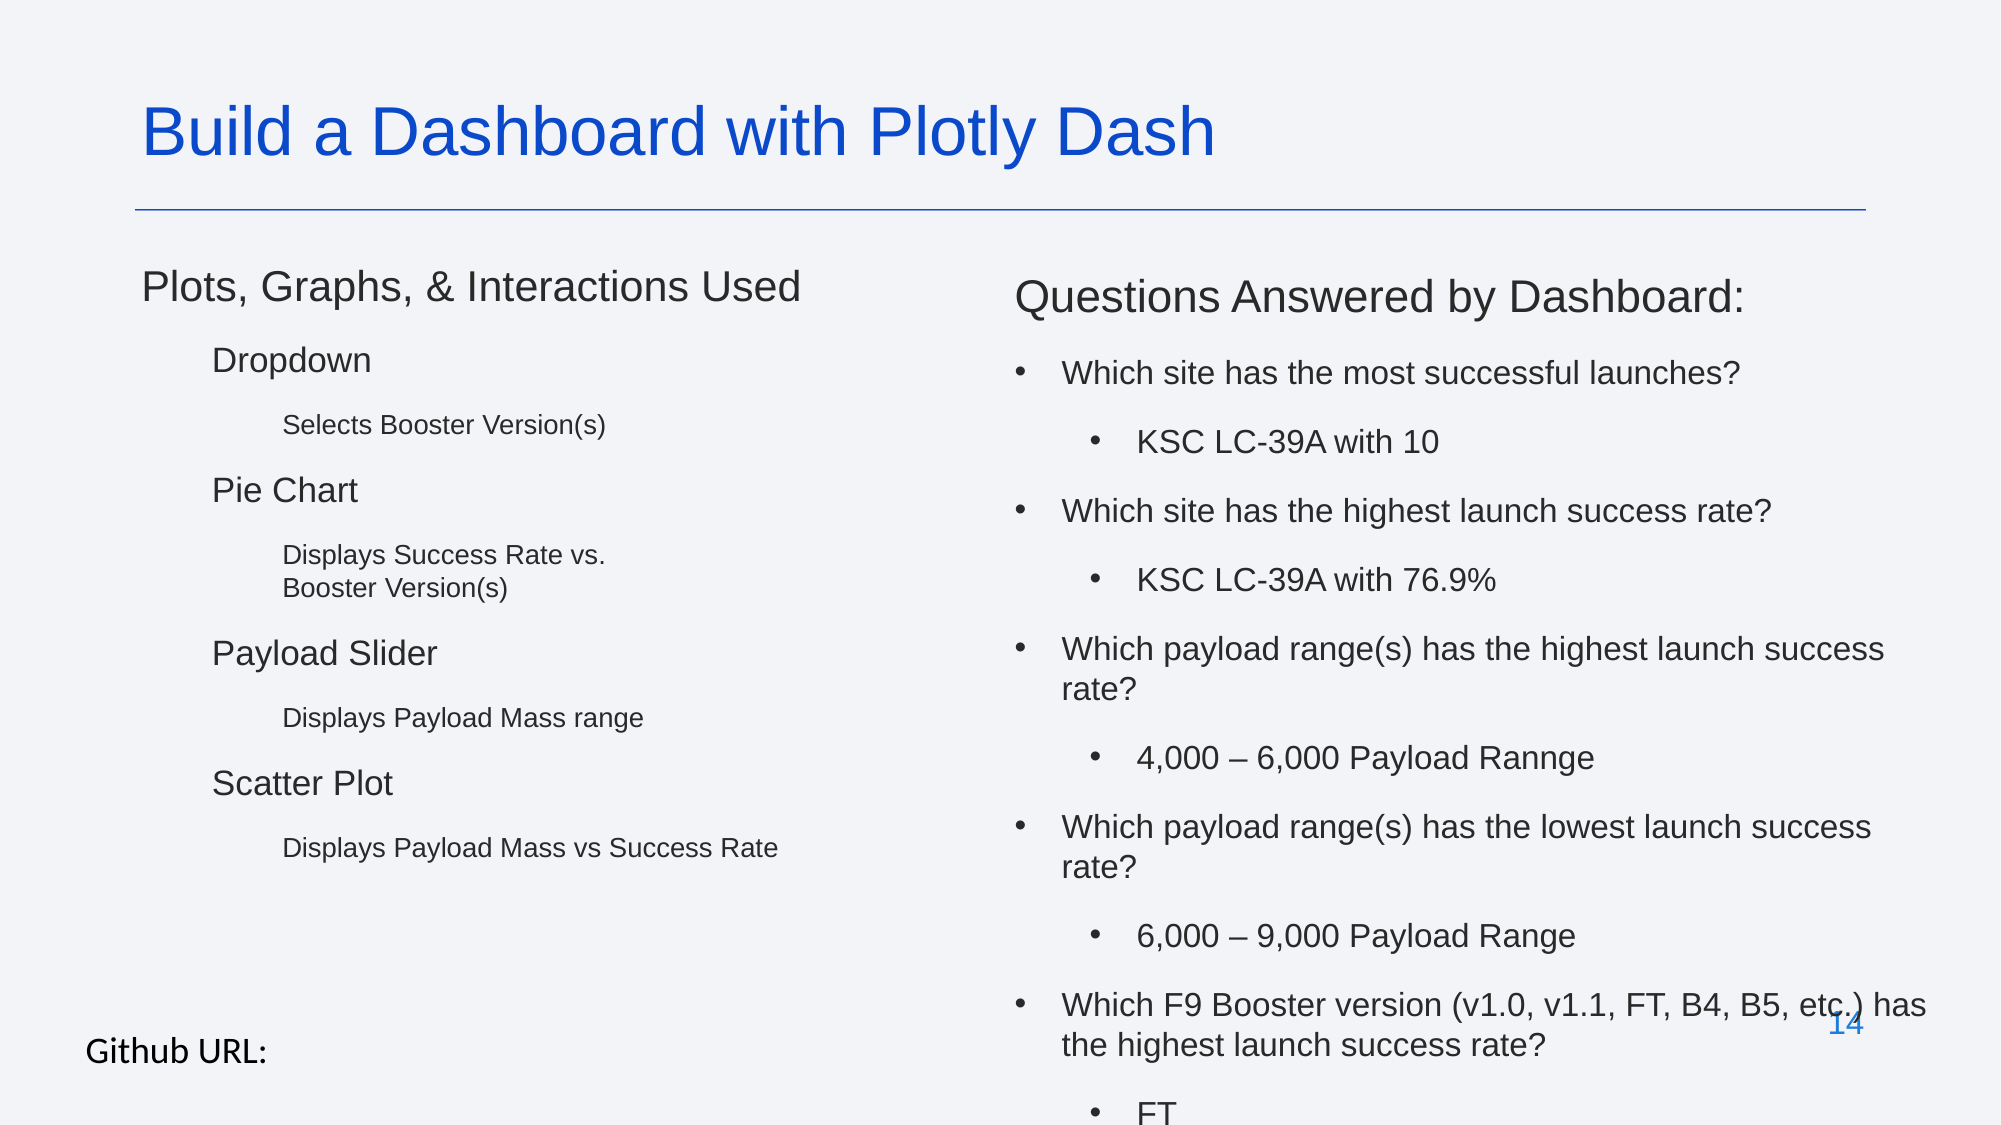

Build a Dashboard with Plotly Dash
Plots, Graphs, & Interactions Used
Dropdown
Selects Booster Version(s)
Pie Chart
Displays Success Rate vs.
Booster Version(s)
Payload Slider
Displays Payload Mass range
Scatter Plot
Displays Payload Mass vs Success Rate
Questions Answered by Dashboard:
Which site has the most successful launches?
KSC LC-39A with 10
Which site has the highest launch success rate?
KSC LC-39A with 76.9%
Which payload range(s) has the highest launch success rate?
4,000 – 6,000 Payload Rannge
Which payload range(s) has the lowest launch success rate?
6,000 – 9,000 Payload Range
Which F9 Booster version (v1.0, v1.1, FT, B4, B5, etc.) has the highest launch success rate?
FT
14
Github URL: